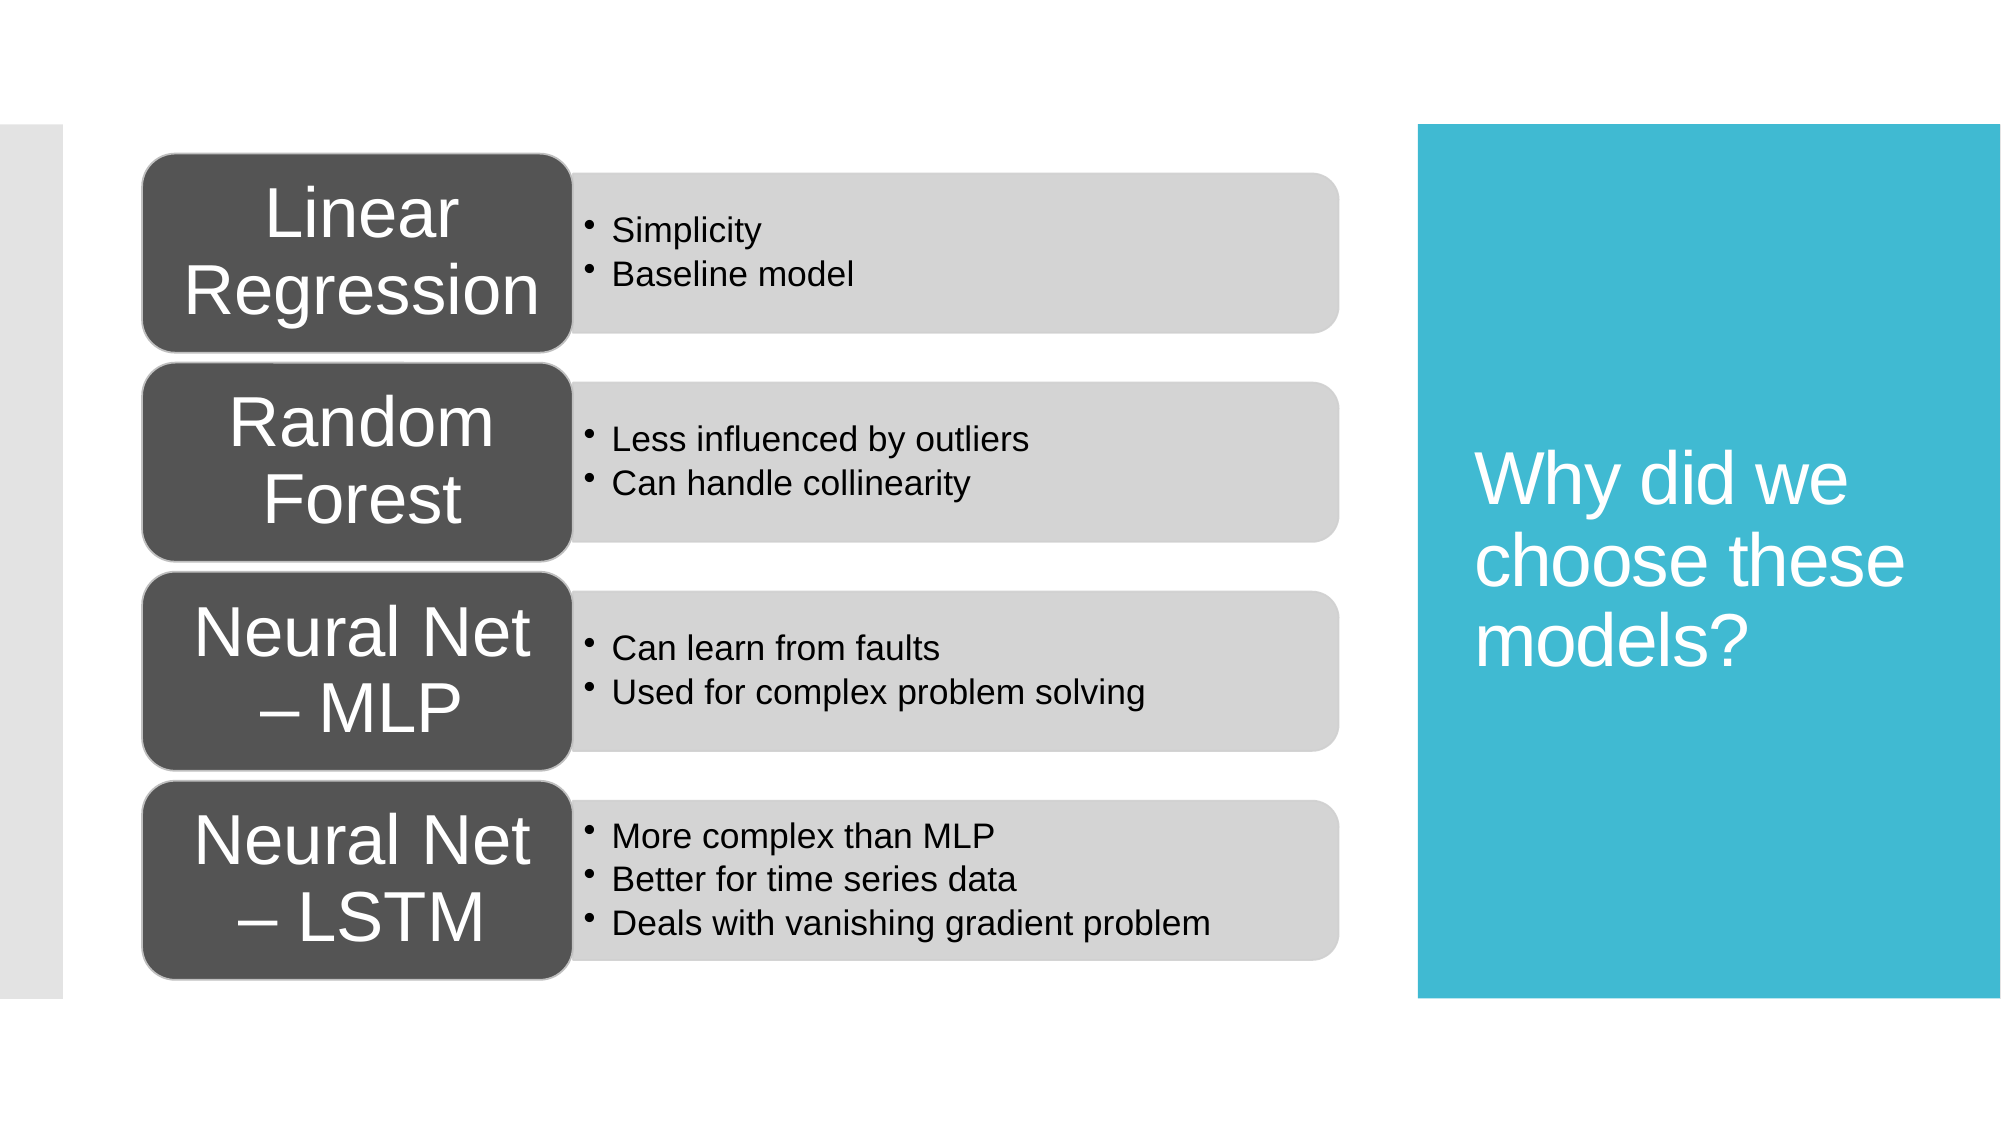

Simplicity
Baseline model
Linear Regression
Less influenced by outliers
Can handle collinearity
Random Forest
Can learn from faults
Used for complex problem solving
Neural Net – MLP
More complex than MLP
Better for time series data
Deals with vanishing gradient problem
Neural Net – LSTM
# Why did we choose these models?